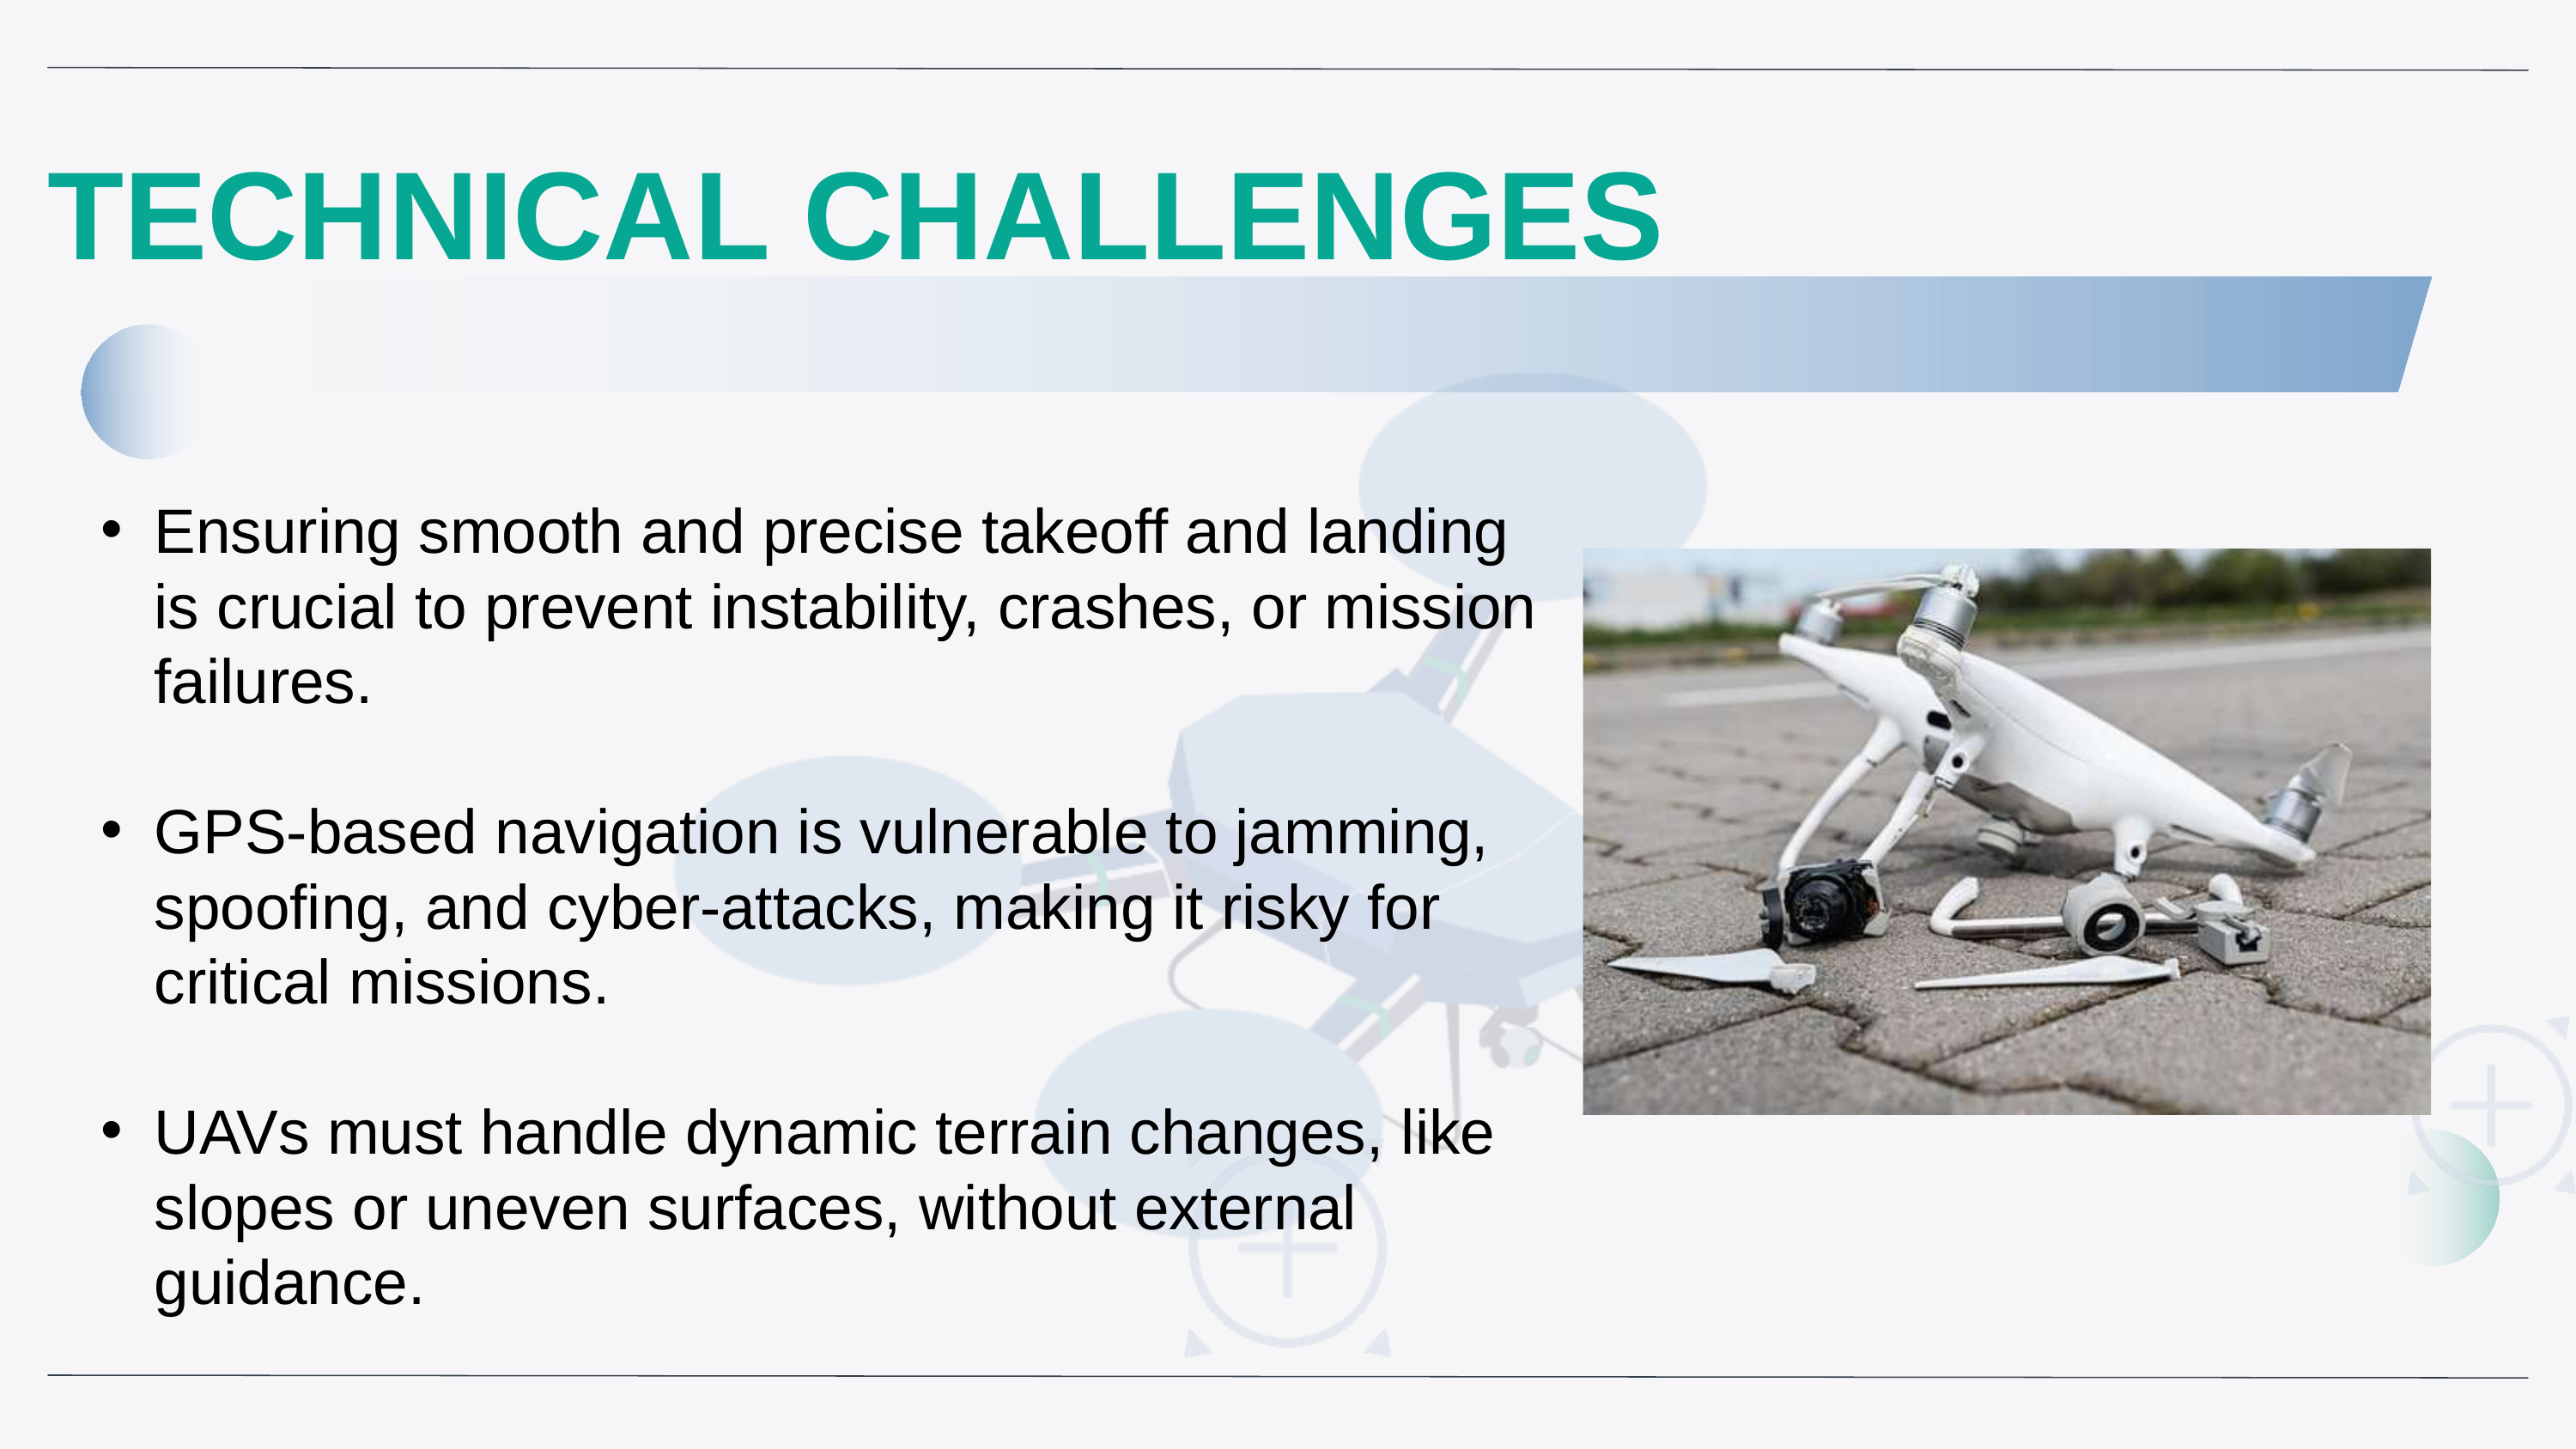

TECHNICAL CHALLENGES

Ensuring smooth and precise takeoff and landing is crucial to prevent instability, crashes, or mission failures.

GPS-based navigation is vulnerable to jamming, spoofing, and cyber-attacks, making it risky for critical missions.

UAVs must handle dynamic terrain changes, like slopes or uneven surfaces, without external guidance.